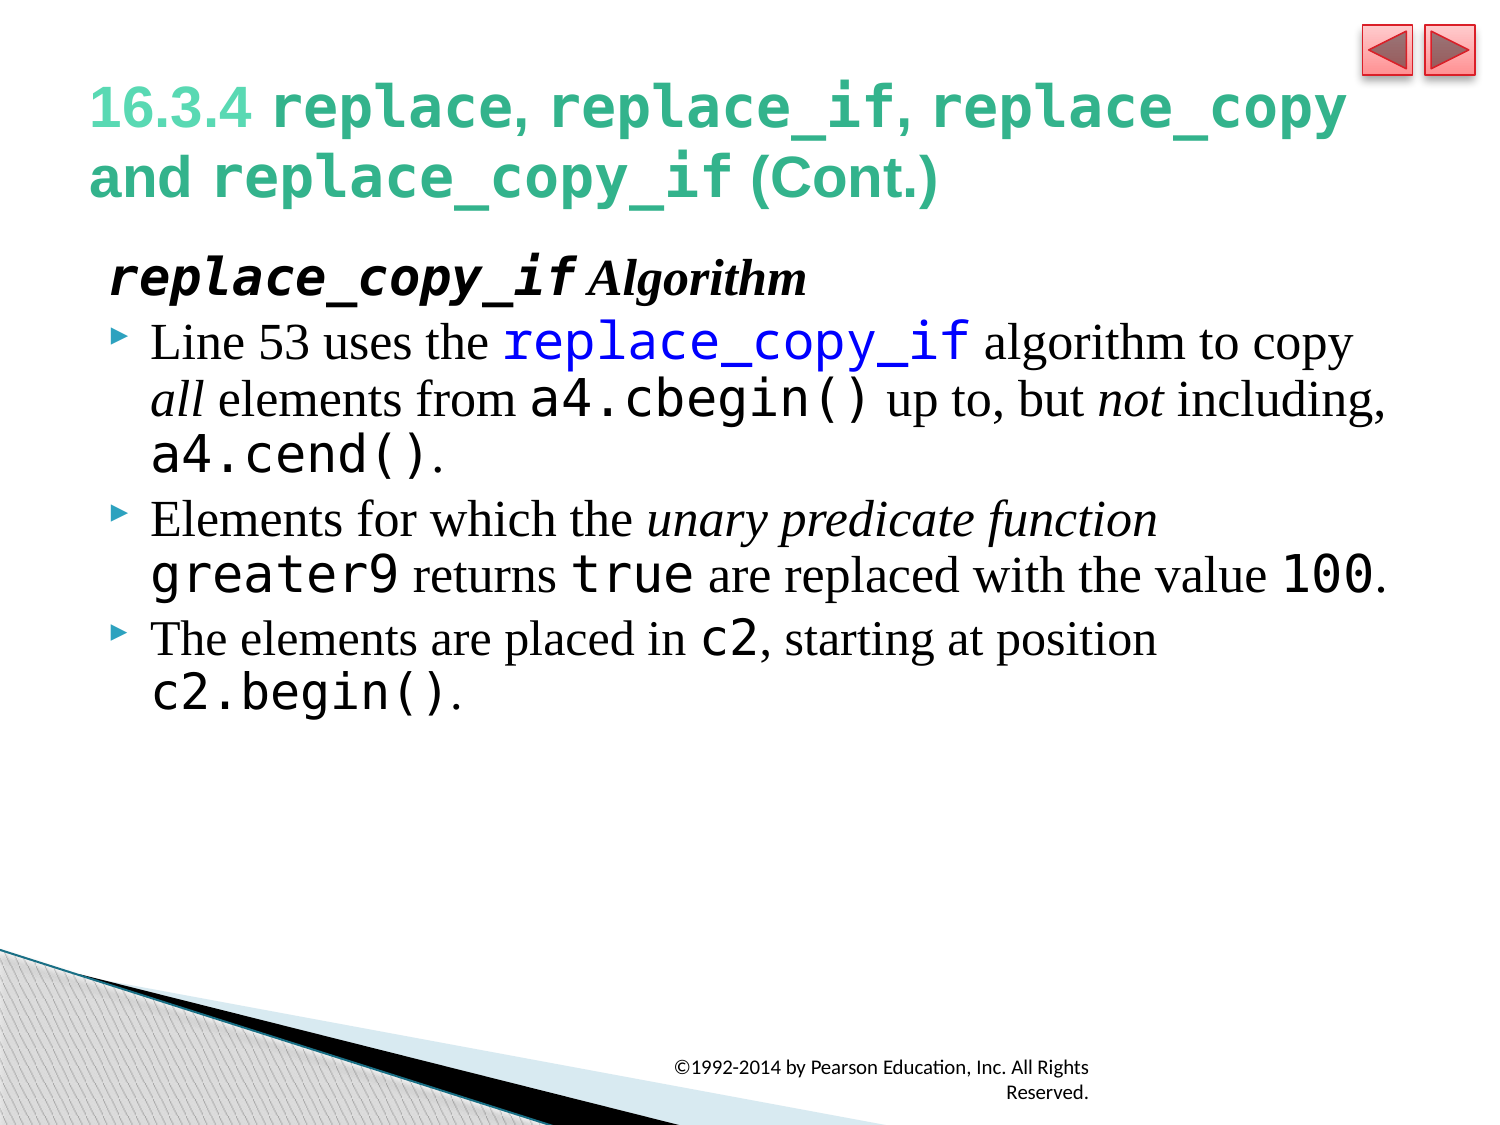

# 16.3.4 replace, replace_if, replace_copy and replace_copy_if (Cont.)
replace_copy_if Algorithm
Line 53 uses the replace_copy_if algorithm to copy all elements from a4.cbegin() up to, but not including, a4.cend().
Elements for which the unary predicate function greater9 returns true are replaced with the value 100.
The elements are placed in c2, starting at position c2.begin().

©1992-2014 by Pearson Education, Inc. All Rights Reserved.